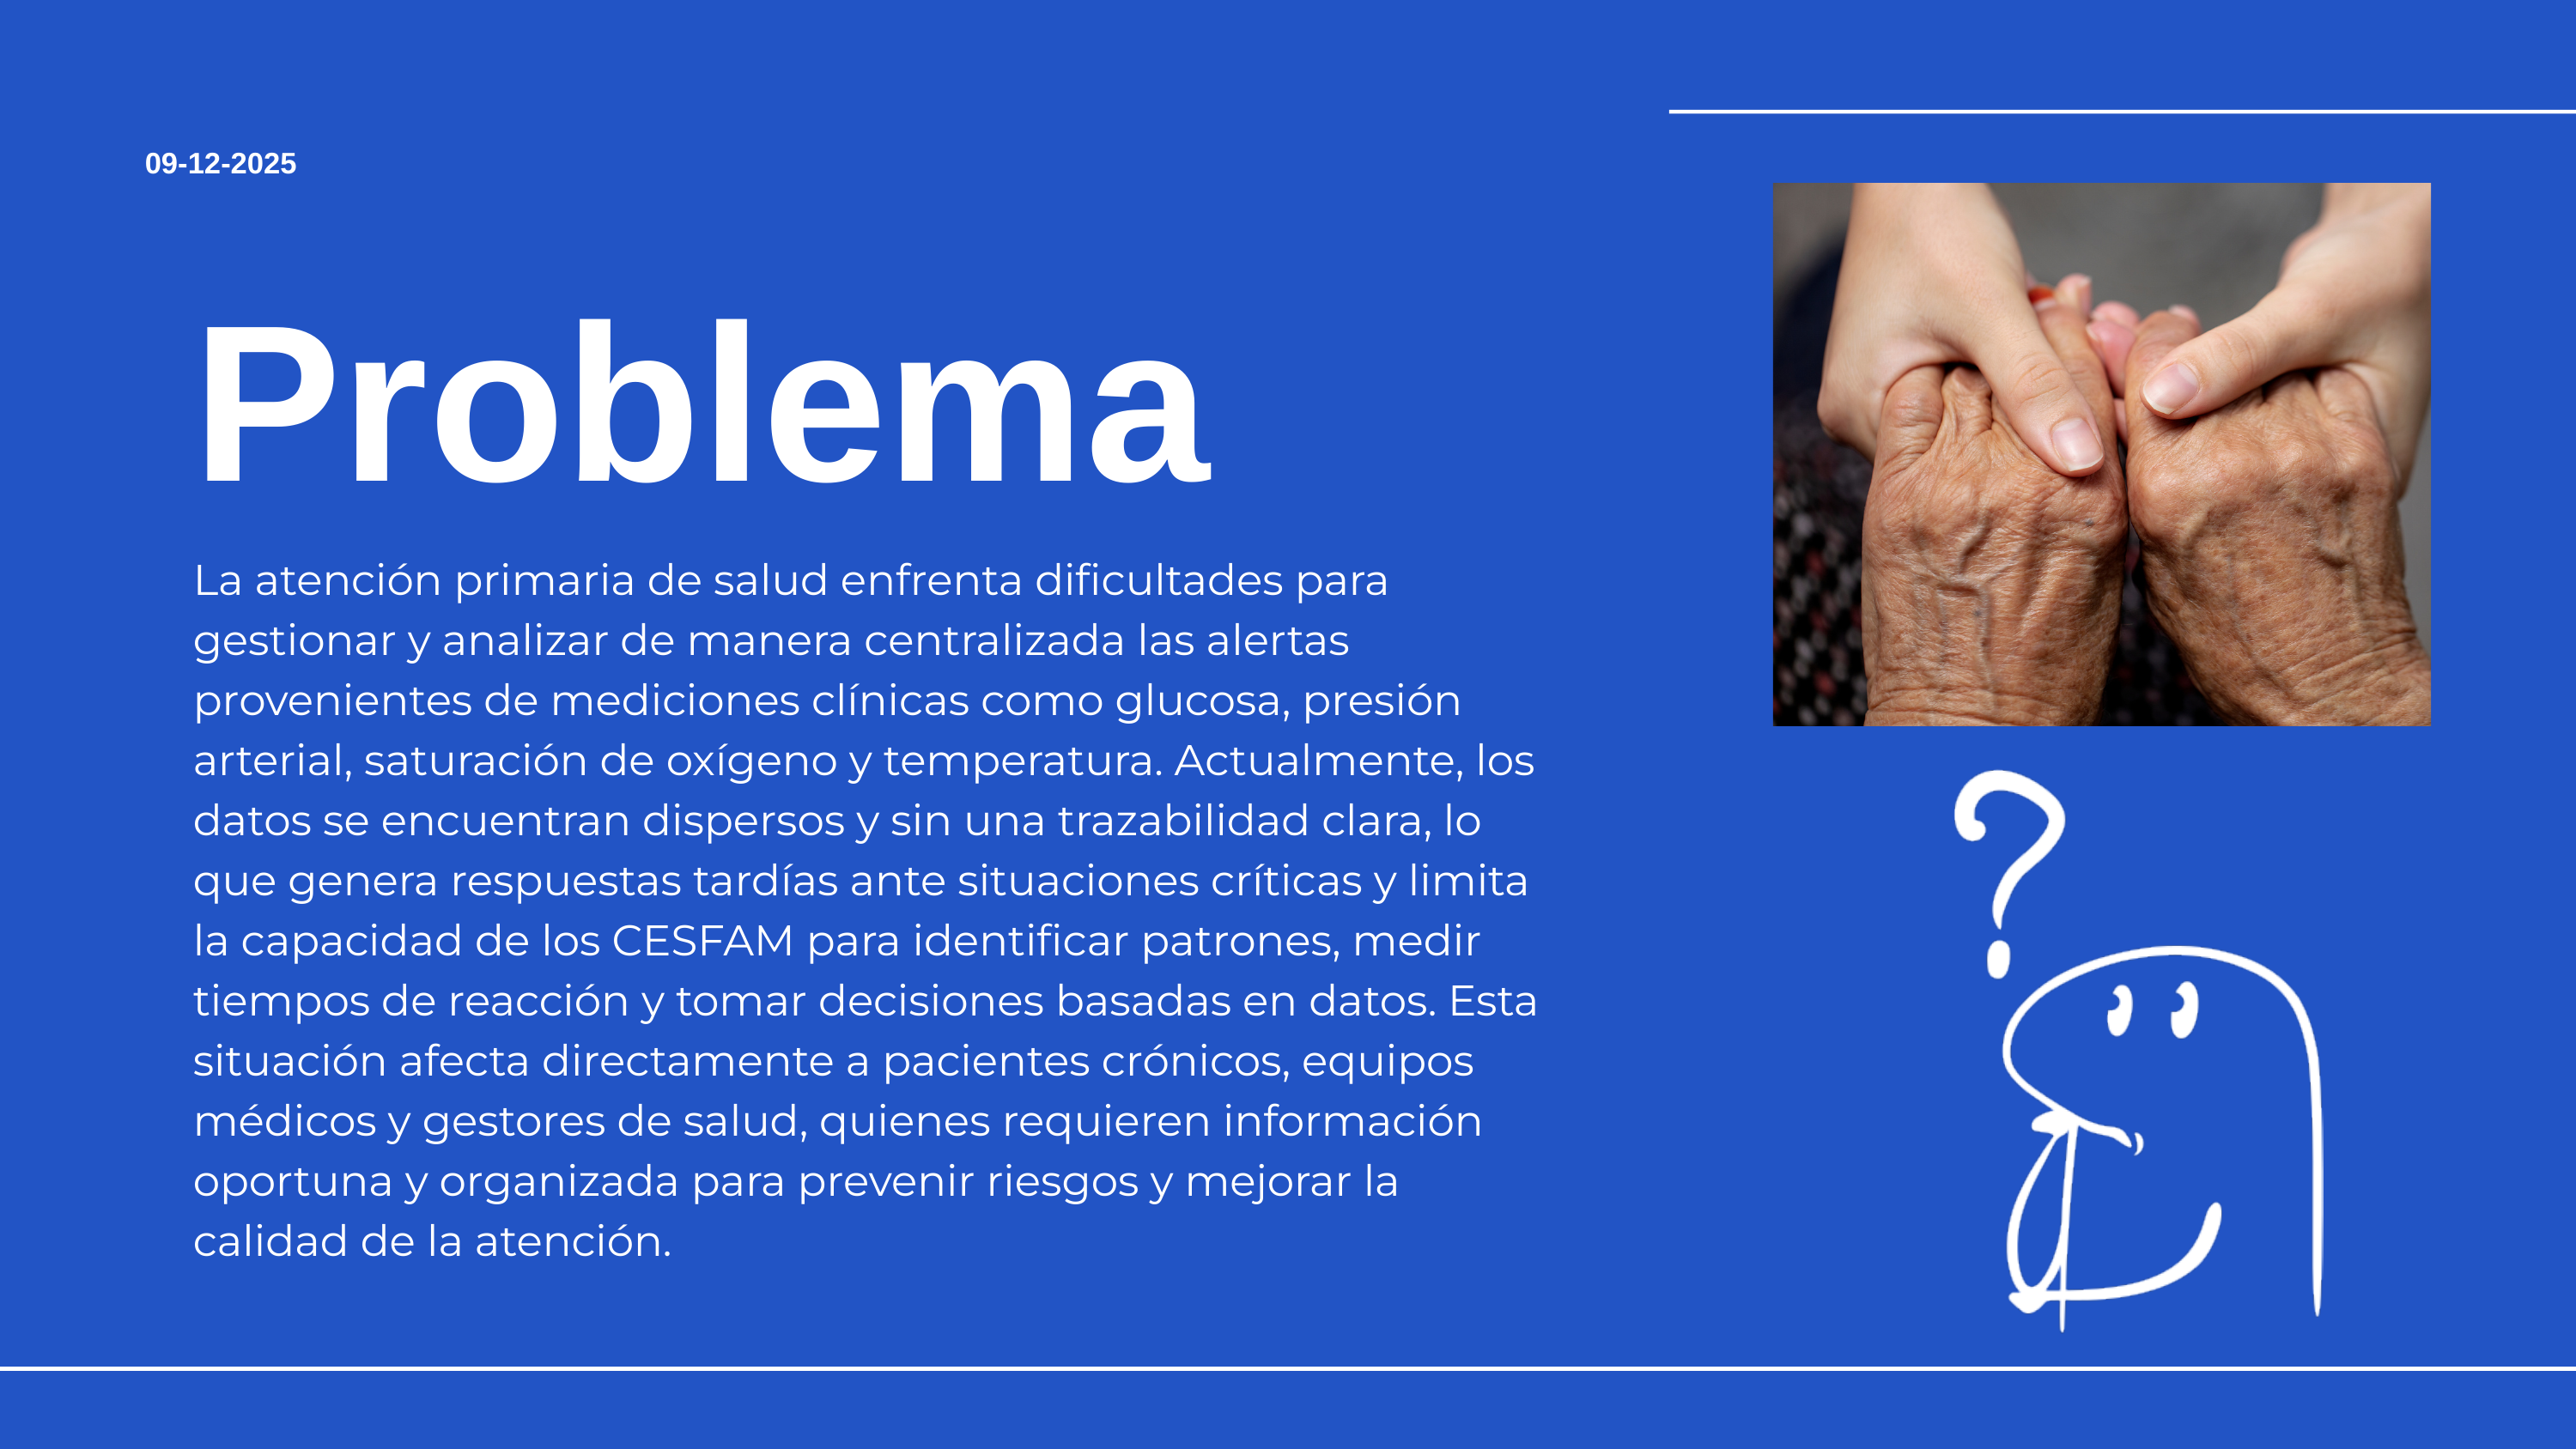

09-12-2025

Problema
La atención primaria de salud enfrenta dificultades para gestionar y analizar de manera centralizada las alertas provenientes de mediciones clínicas como glucosa, presión arterial, saturación de oxígeno y temperatura. Actualmente, los datos se encuentran dispersos y sin una trazabilidad clara, lo que genera respuestas tardías ante situaciones críticas y limita la capacidad de los CESFAM para identificar patrones, medir tiempos de reacción y tomar decisiones basadas en datos. Esta situación afecta directamente a pacientes crónicos, equipos médicos y gestores de salud, quienes requieren información oportuna y organizada para prevenir riesgos y mejorar la calidad de la atención.